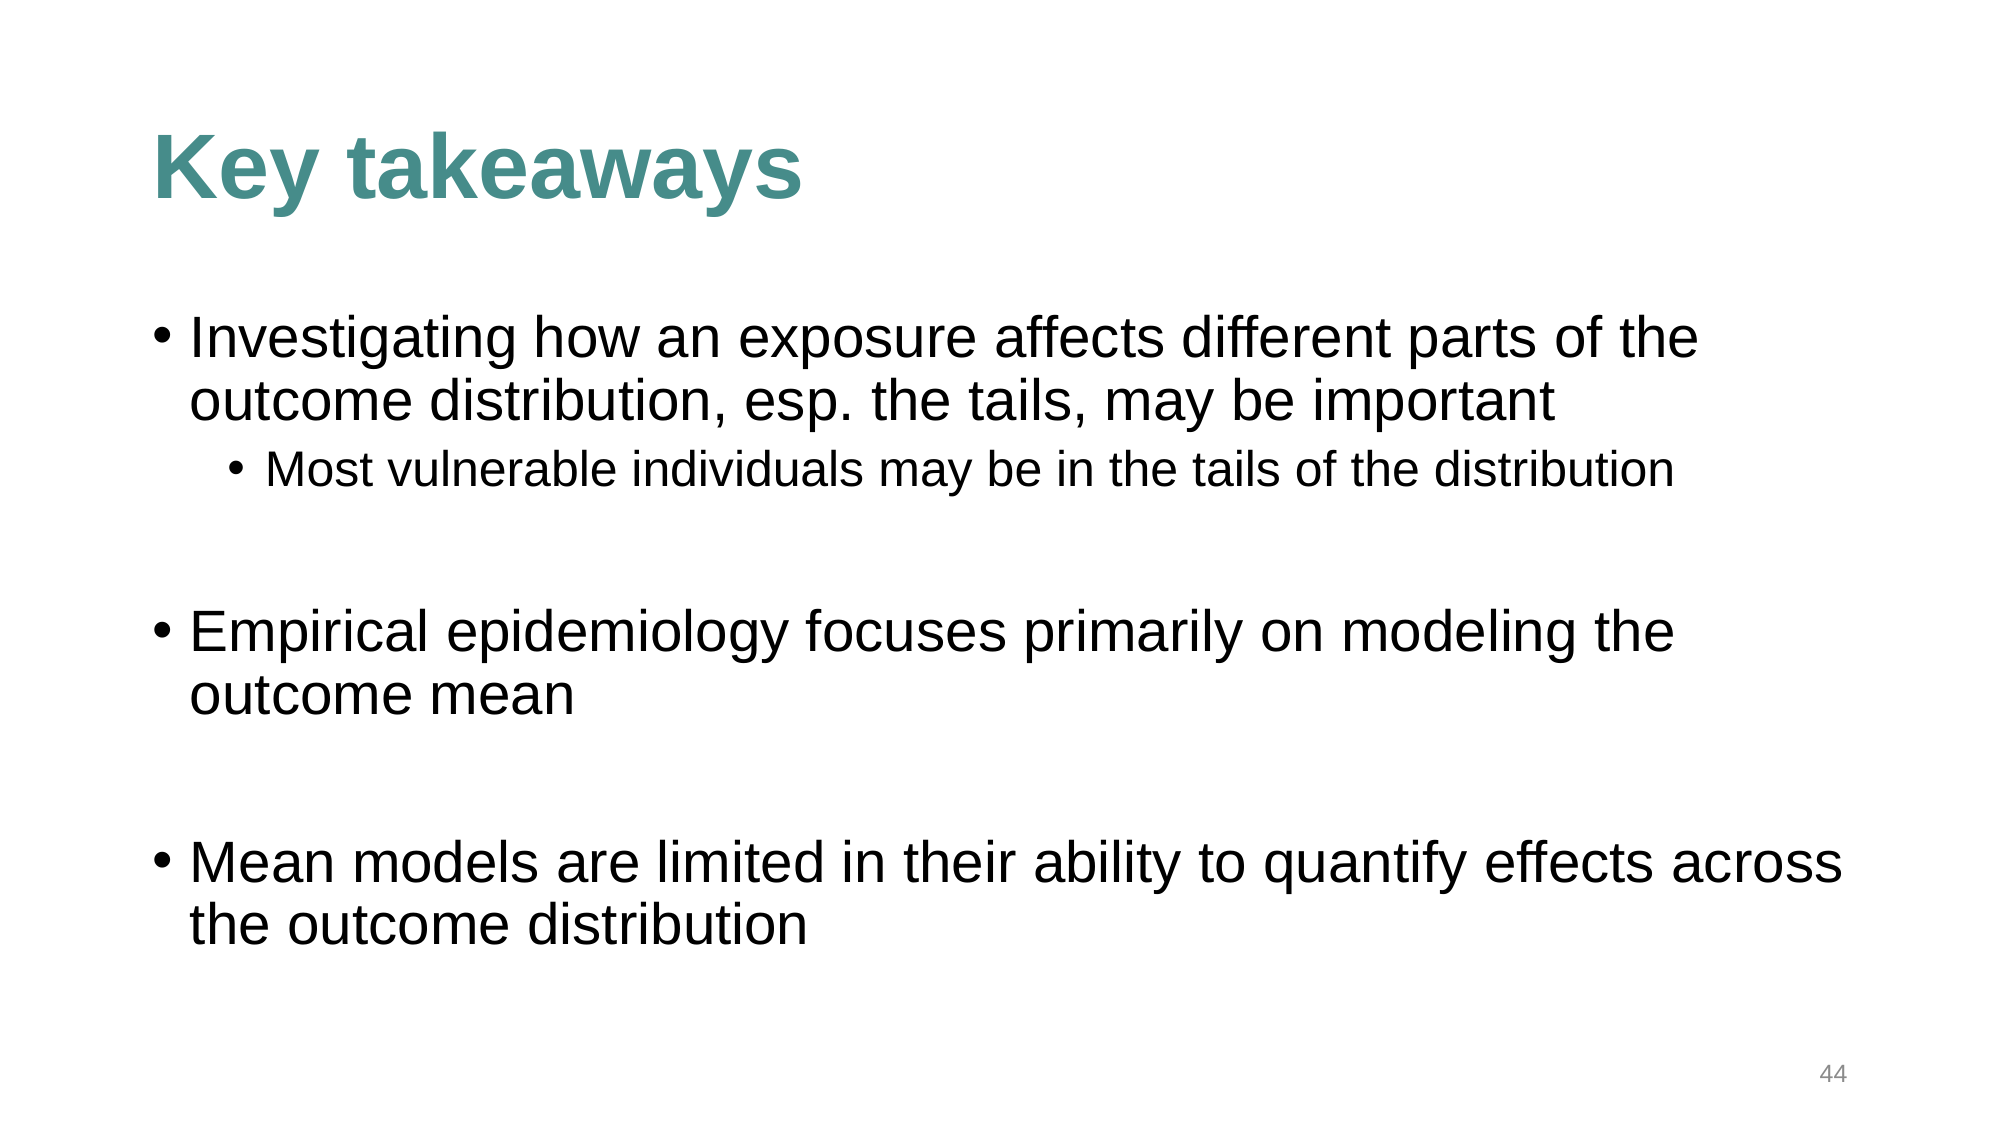

# Key takeaways
Investigating how an exposure affects different parts of the outcome distribution, esp. the tails, may be important
Most vulnerable individuals may be in the tails of the distribution

Empirical epidemiology focuses primarily on modeling the outcome mean

Mean models are limited in their ability to quantify effects across the outcome distribution
44